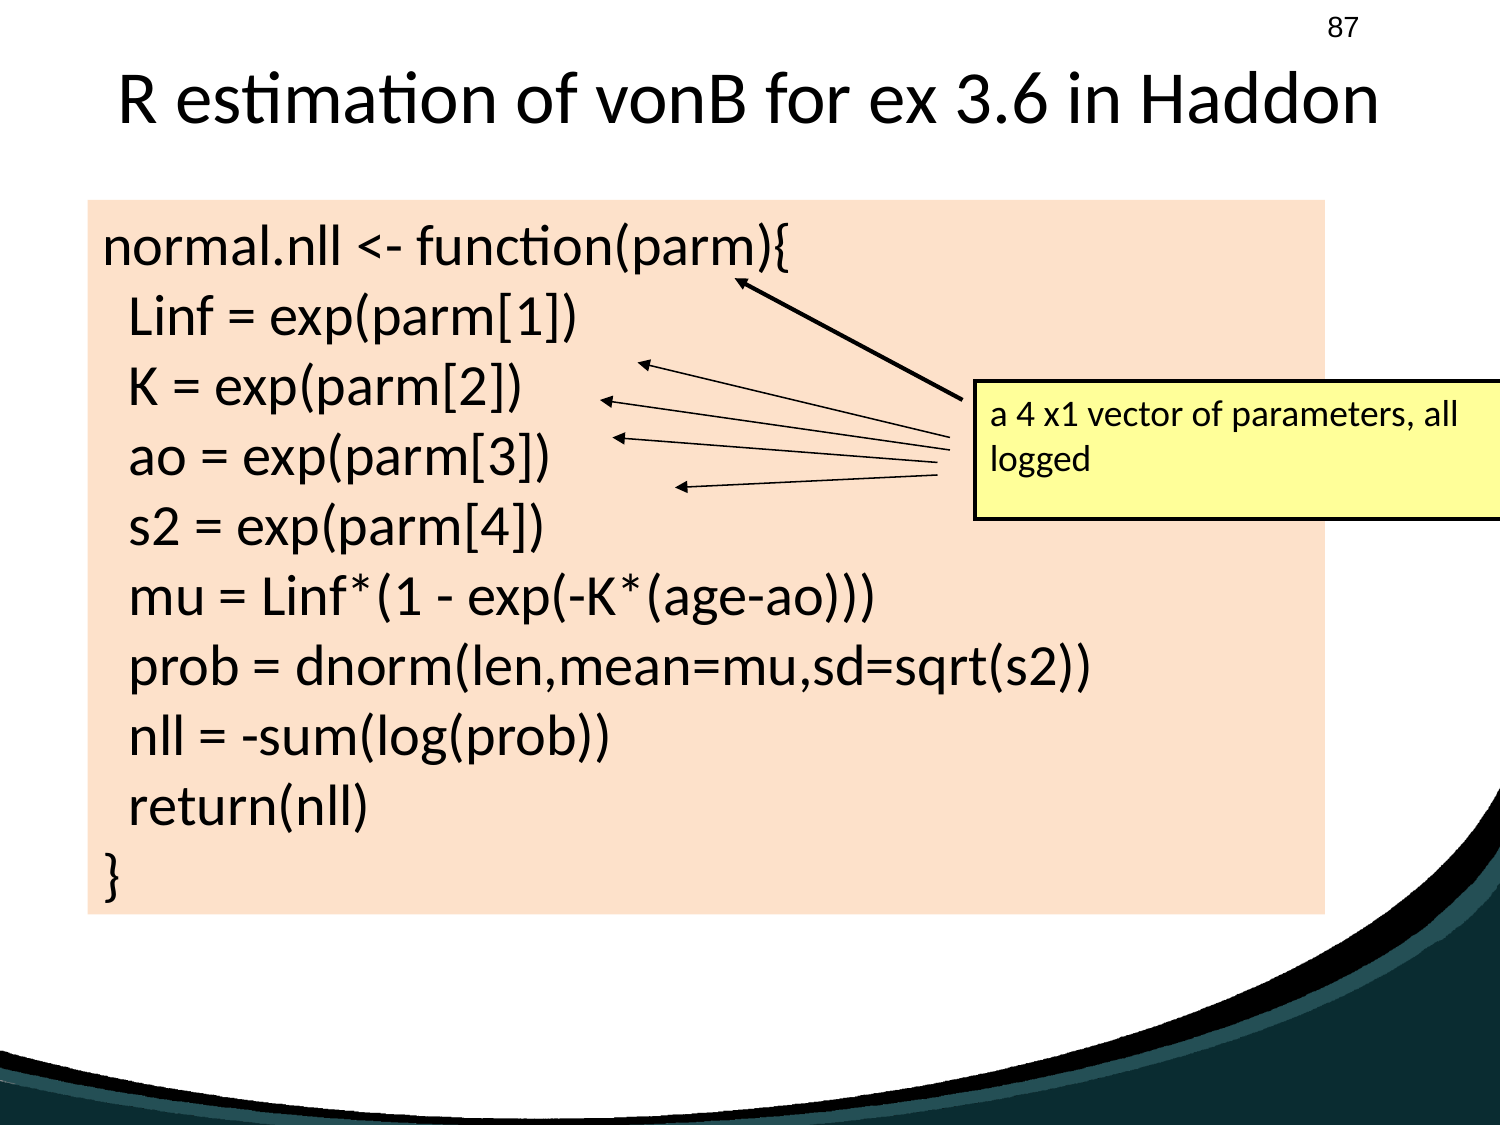

# R estimation of vonB for ex 3.6 in Haddon
normal.nll <- function(parm){
  Linf = exp(parm[1])
  K = exp(parm[2])
  ao = exp(parm[3])
  s2 = exp(parm[4])
  mu = Linf*(1 - exp(-K*(age-ao)))
  prob = dnorm(len,mean=mu,sd=sqrt(s2))
  nll = -sum(log(prob))
  return(nll)
}

a 4 x1 vector of parameters, all logged